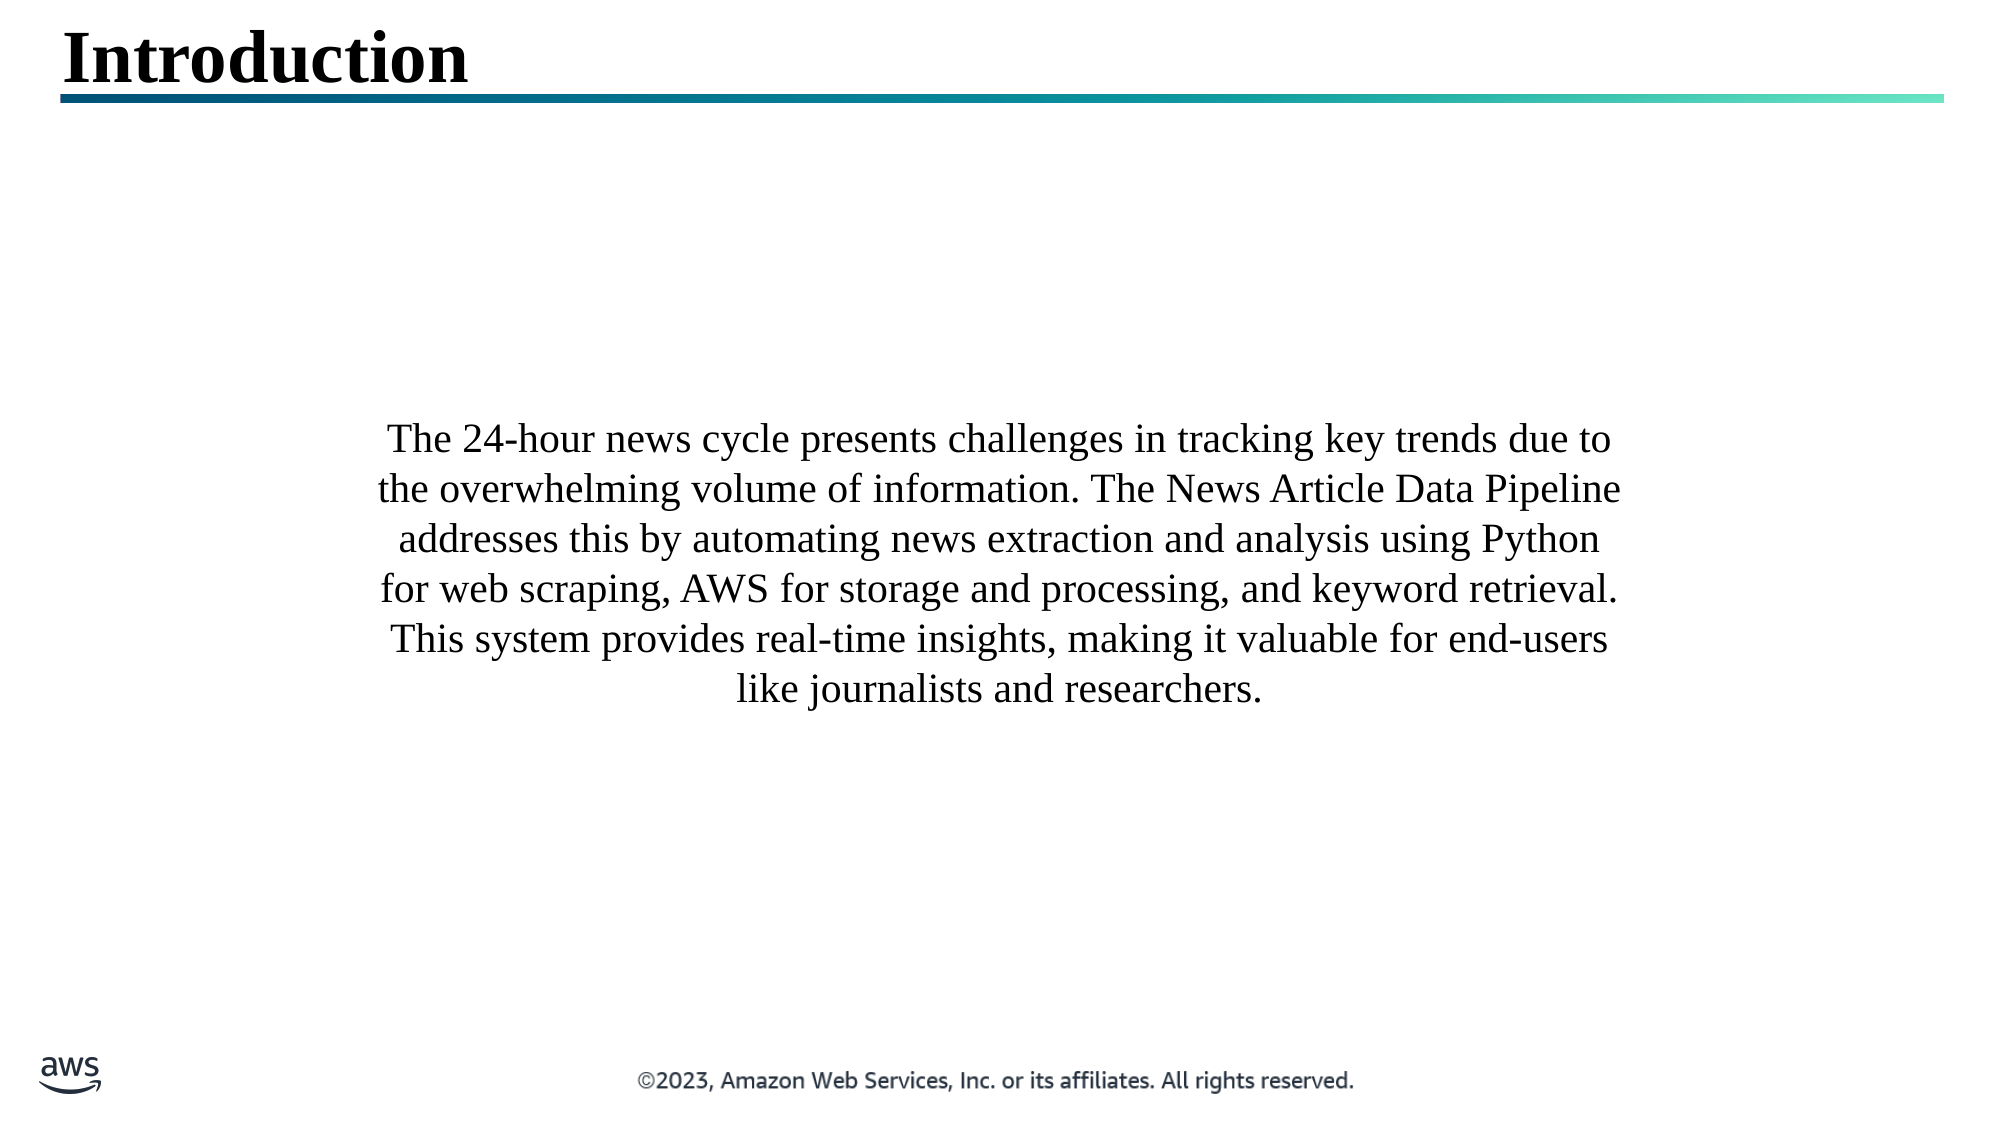

Introduction
The 24-hour news cycle presents challenges in tracking key trends due to the overwhelming volume of information. The News Article Data Pipeline addresses this by automating news extraction and analysis using Python for web scraping, AWS for storage and processing, and keyword retrieval. This system provides real-time insights, making it valuable for end-users like journalists and researchers.